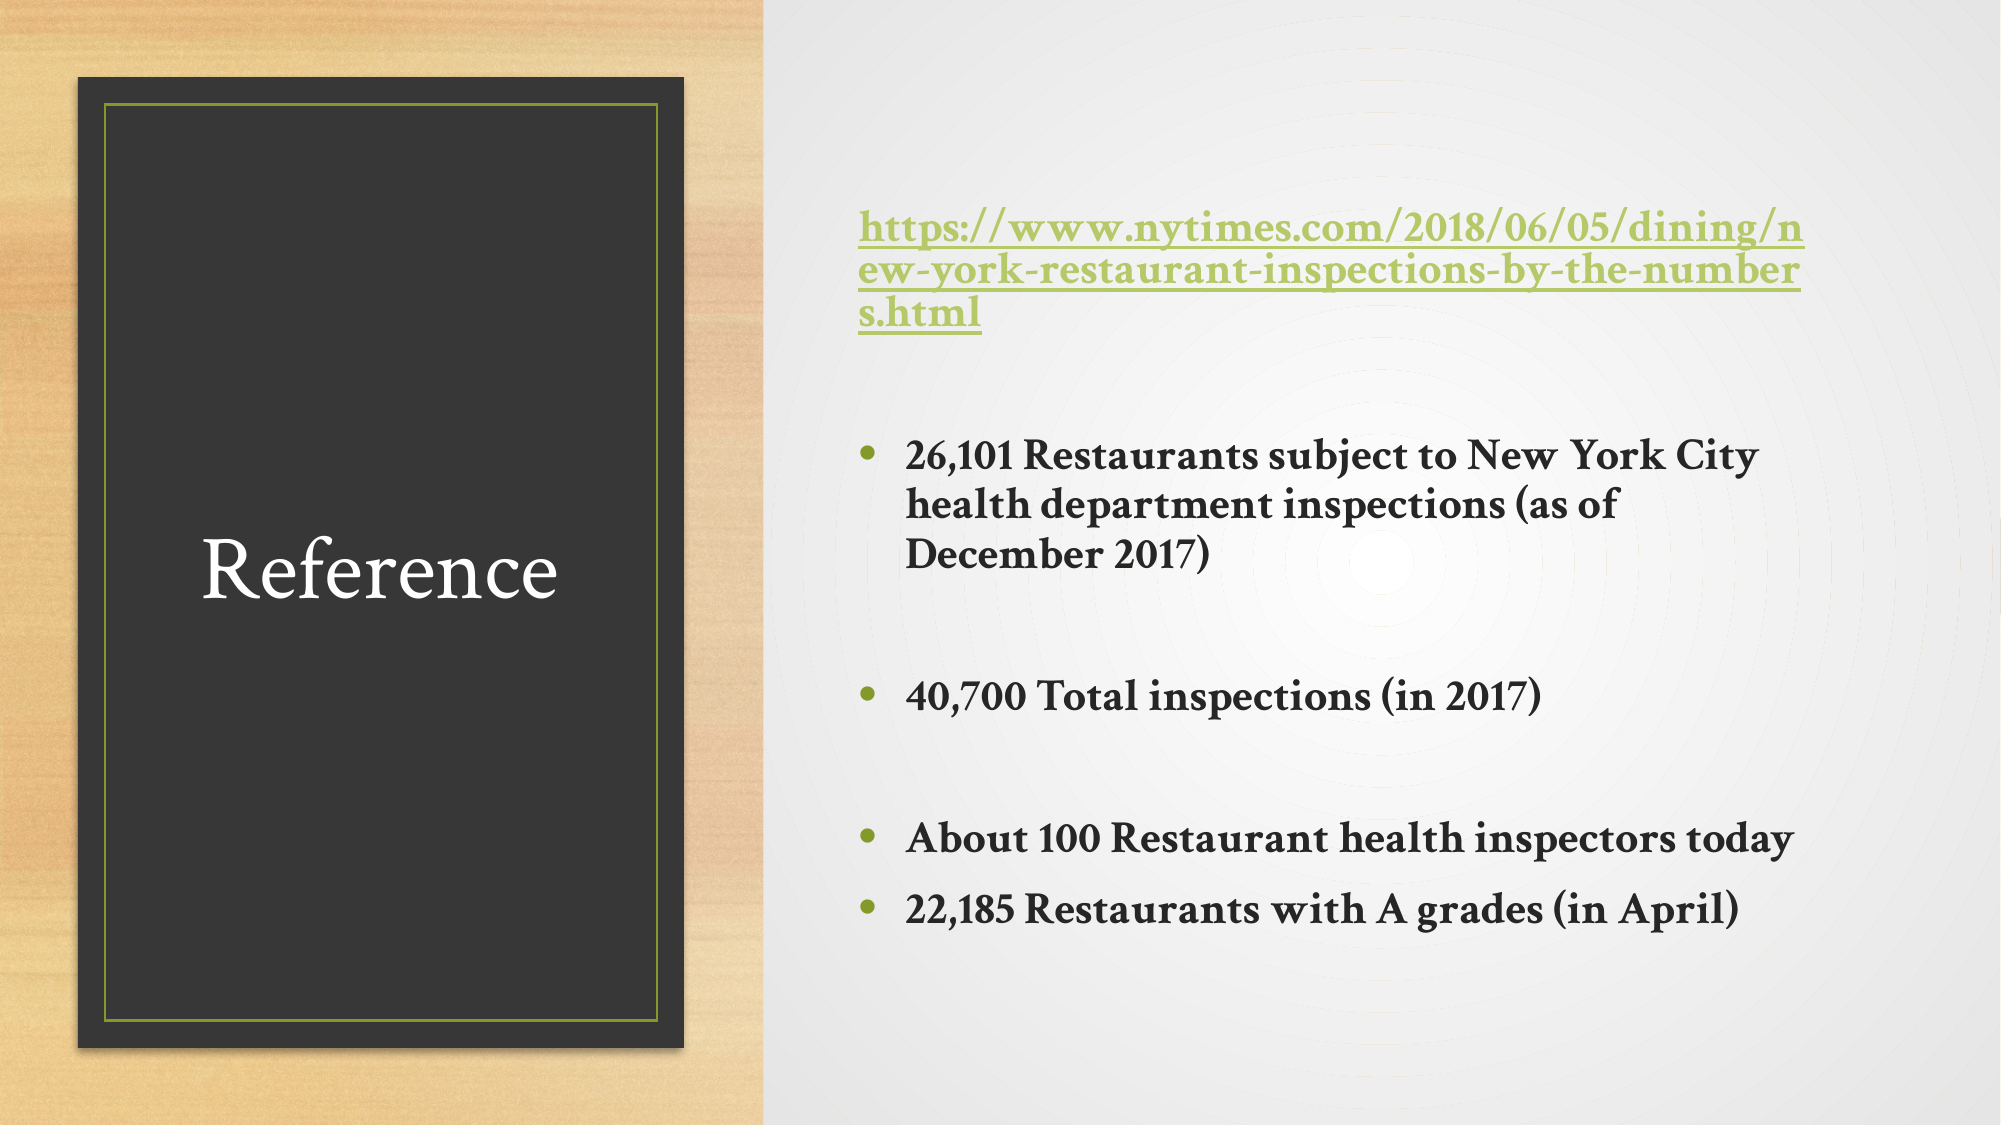

https://www.nytimes.com/2018/06/05/dining/new-york-restaurant-inspections-by-the-numbers.html

26,101 Restaurants subject to New York City health department inspections (as of December 2017)

40,700 Total inspections (in 2017)

About 100 Restaurant health inspectors today
22,185 Restaurants with A grades (in April)

# Reference